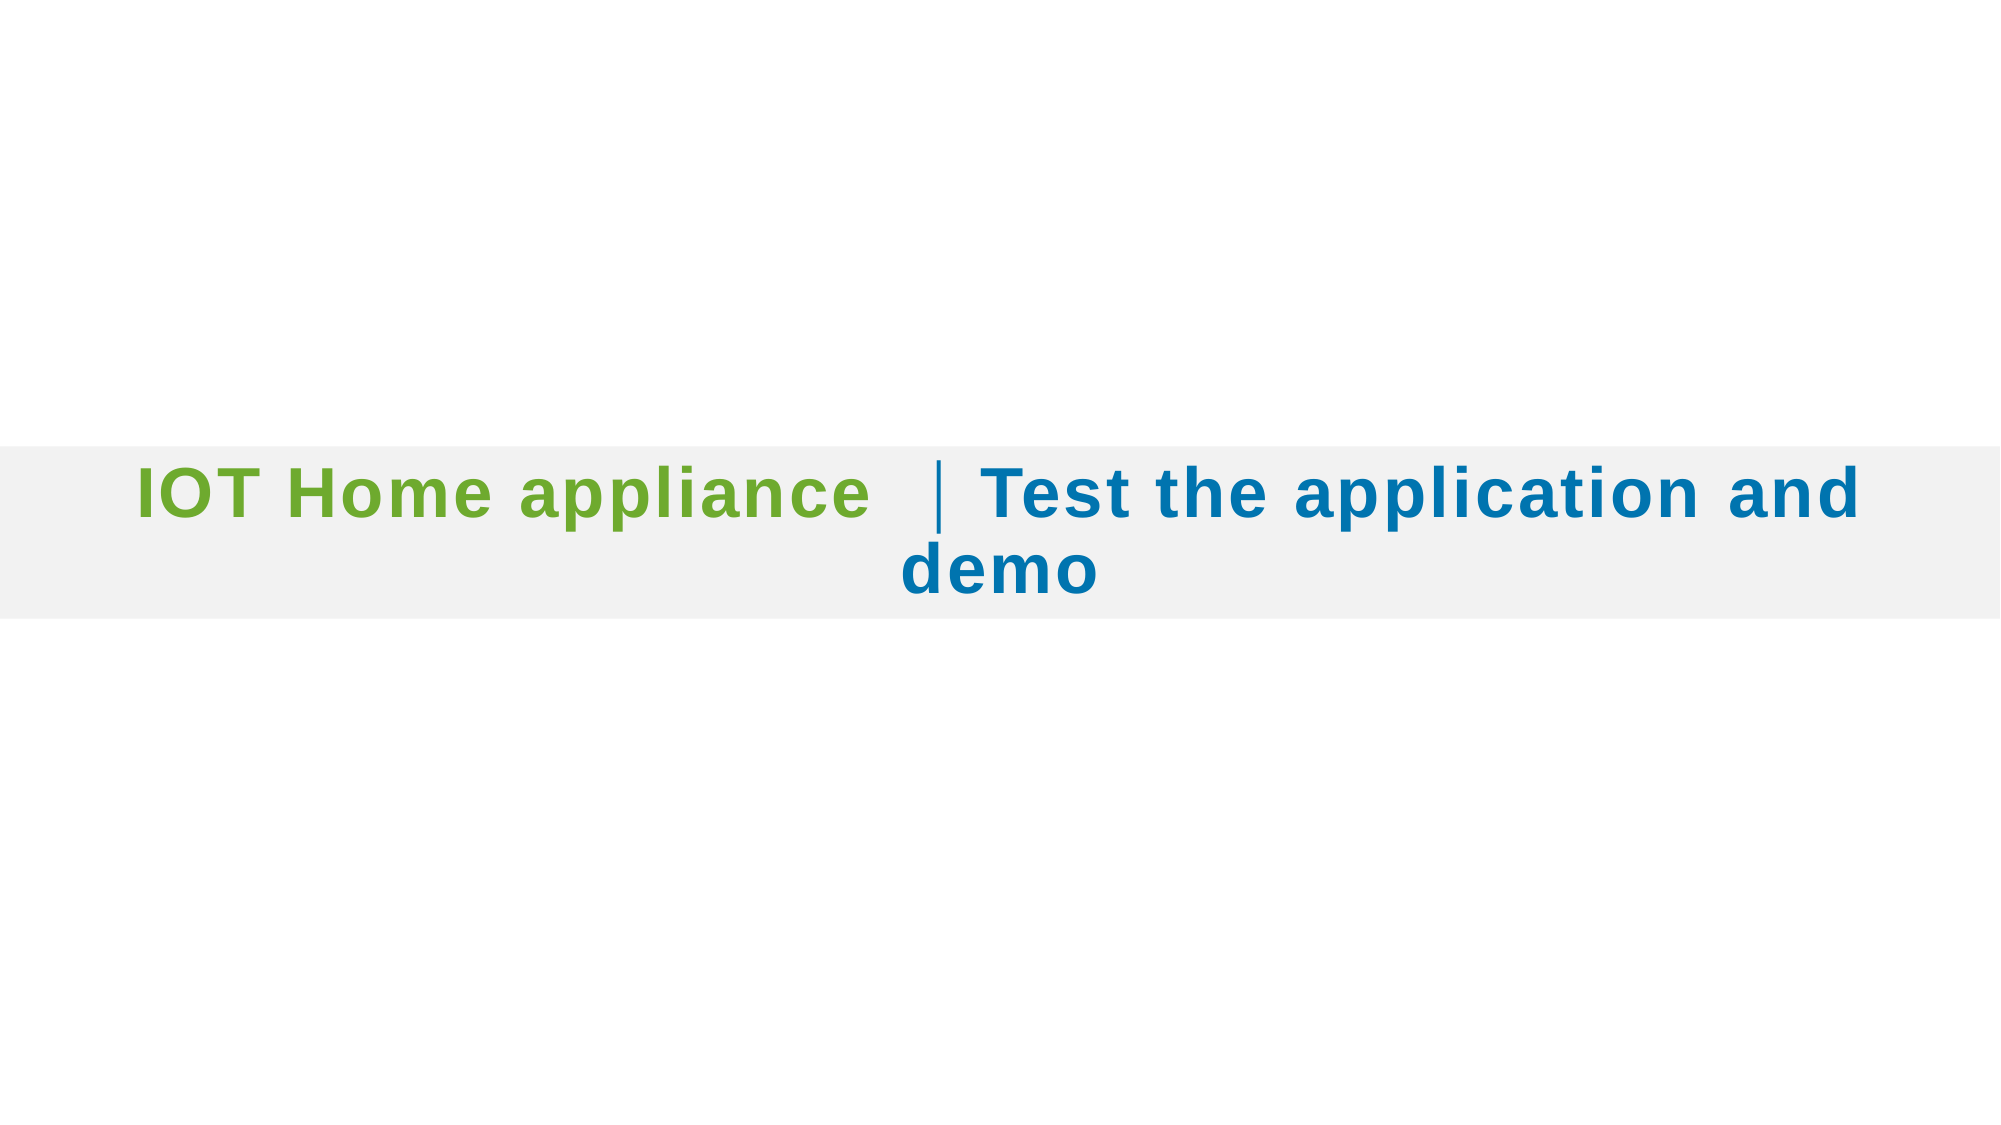

IOT Home appliance  │ Test the application and demo